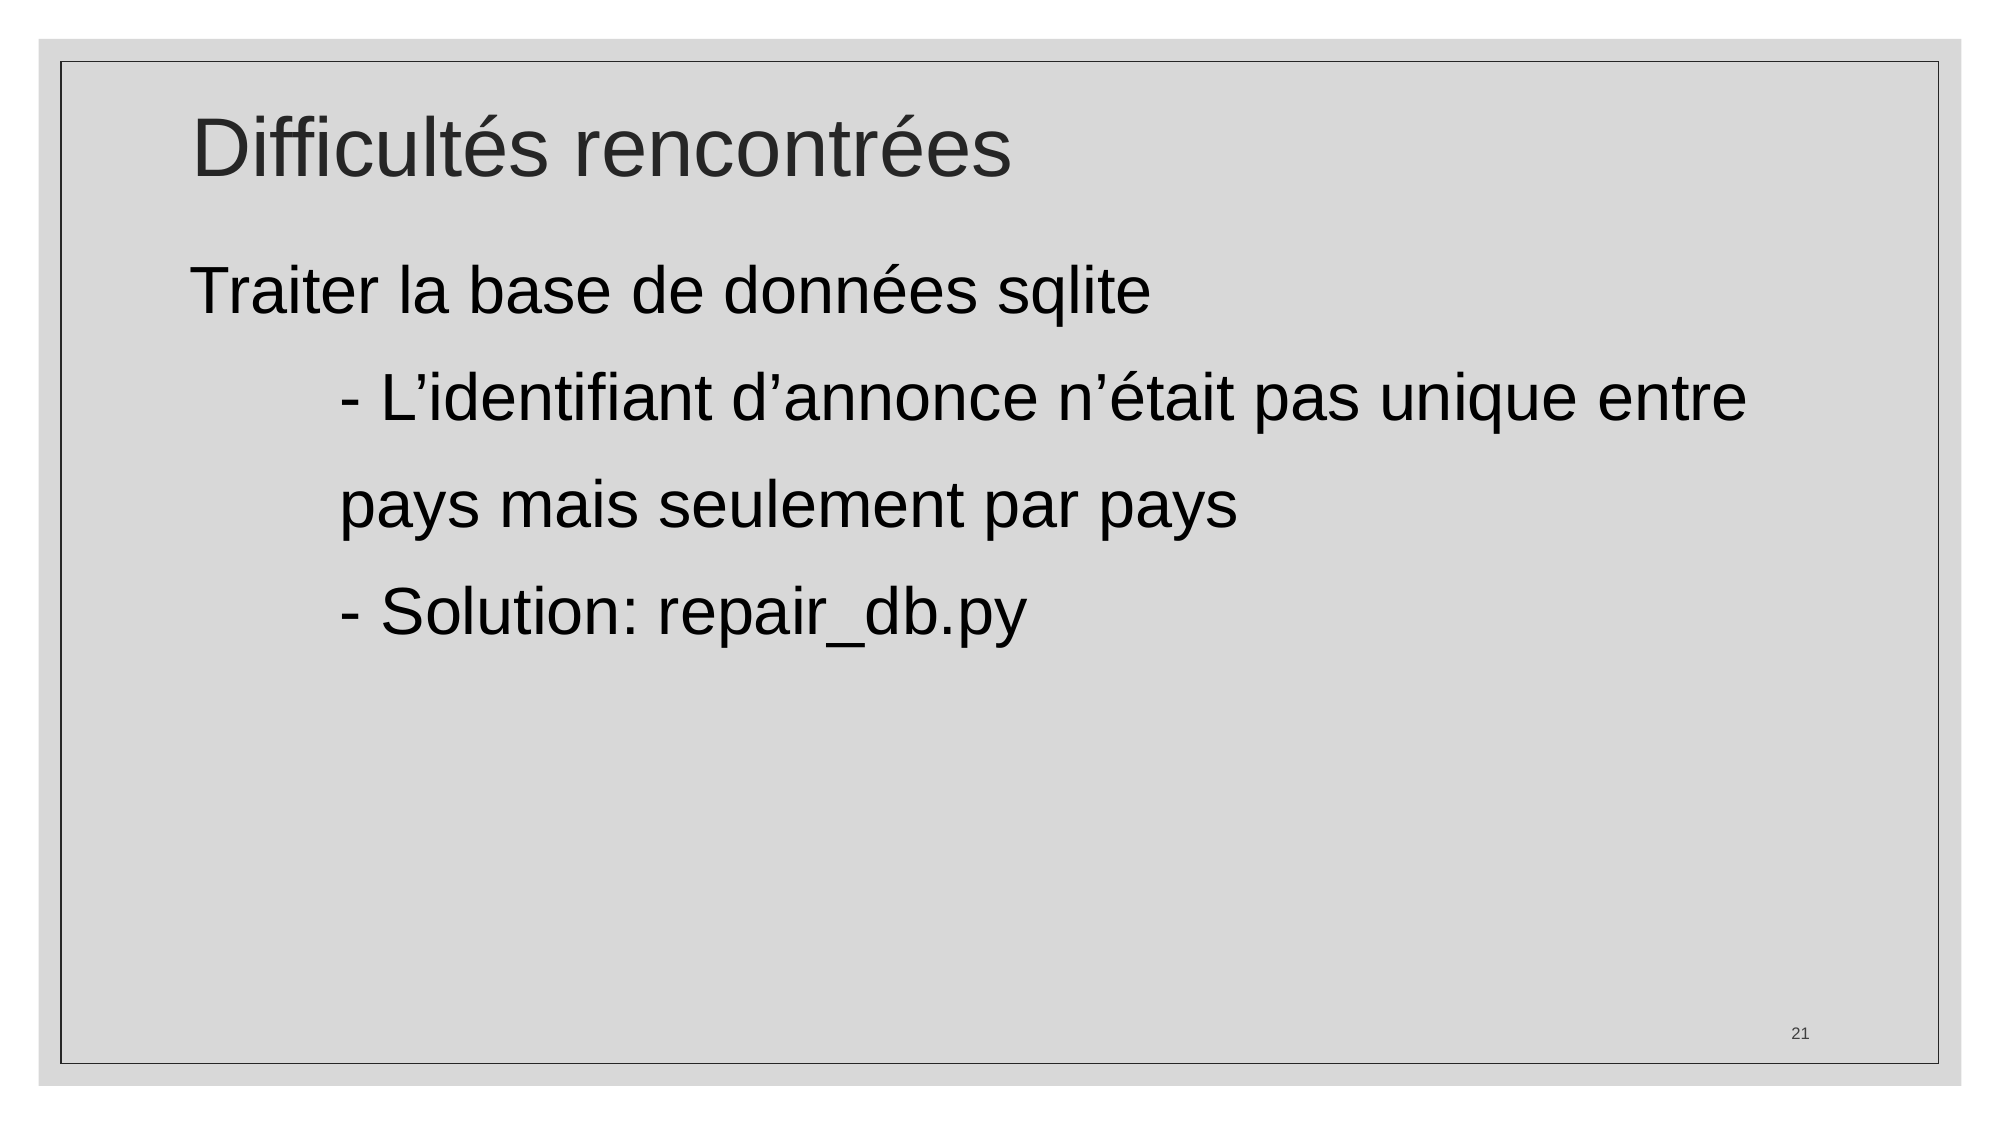

# Difficultés rencontrées
Traiter la base de données sqlite
	- L’identifiant d’annonce n’était pas unique entre
	pays mais seulement par pays
	- Solution: repair_db.py
21